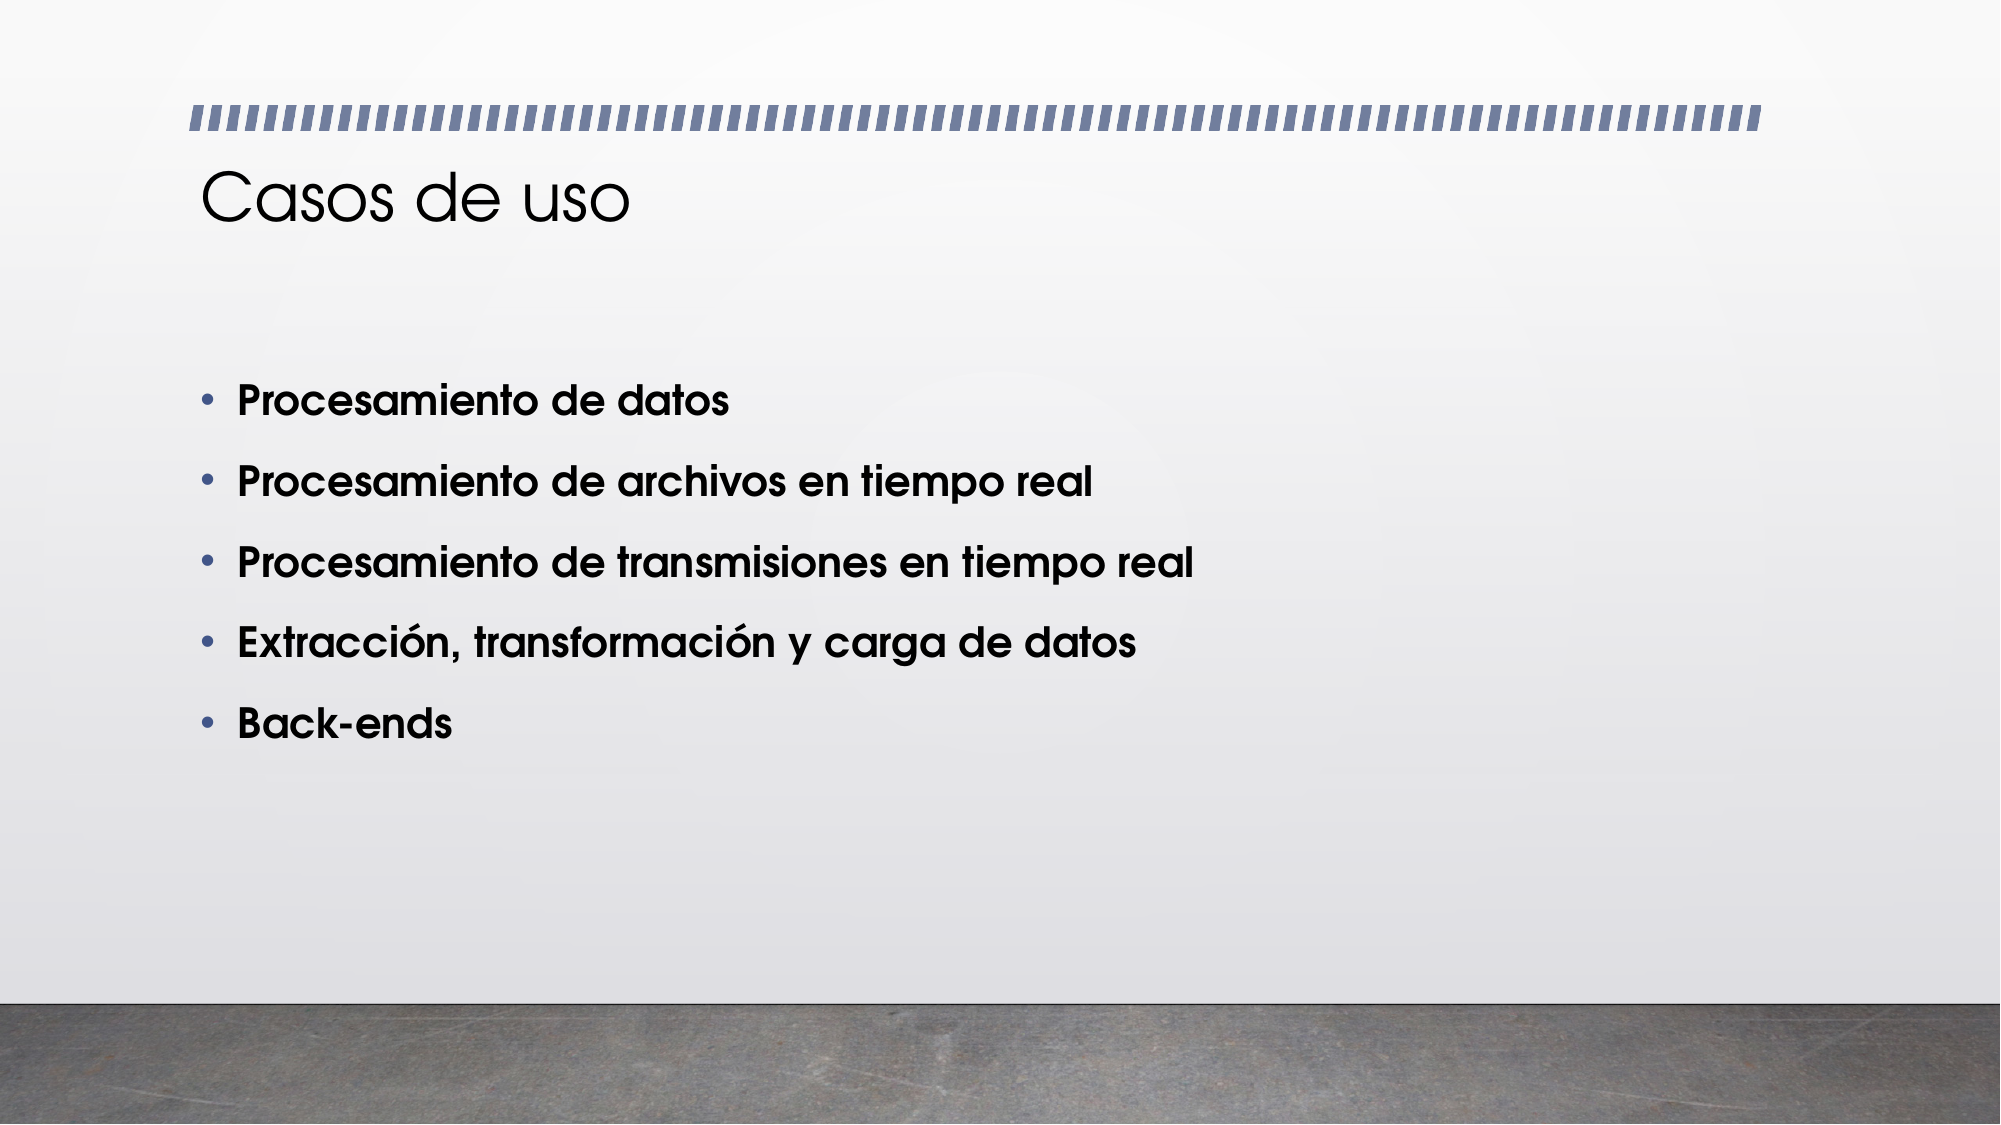

# Casos de uso
Procesamiento de datos
Procesamiento de archivos en tiempo real
Procesamiento de transmisiones en tiempo real
Extracción, transformación y carga de datos
Back-ends